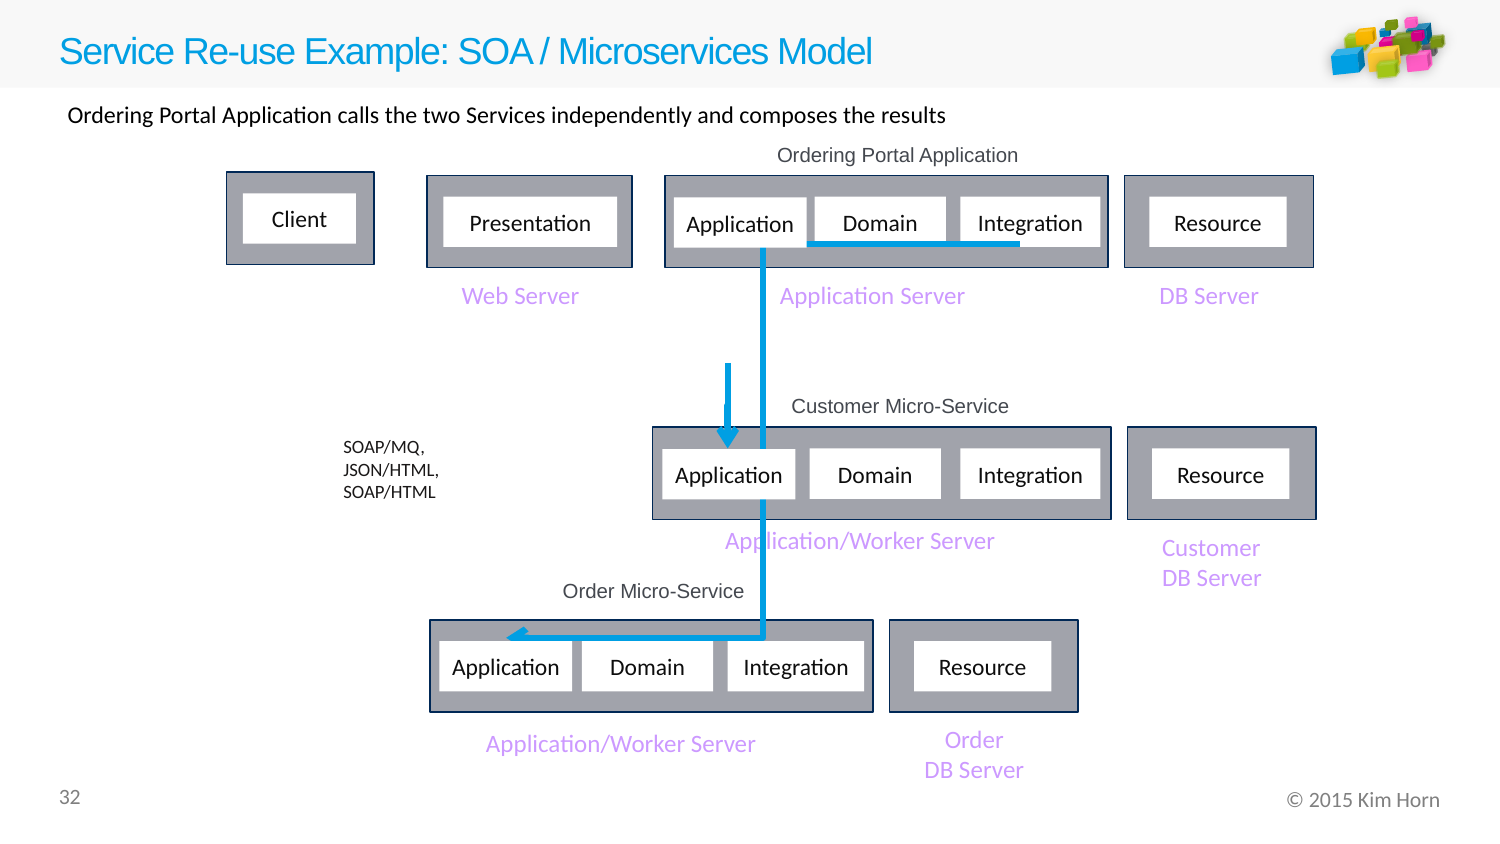

# Service Re-use Example: SOA / Microservices Model
Ordering Portal Application calls the two Services independently and composes the results
Ordering Portal Application

Client
Presentation
Domain
Integration
Resource
Application
Web Server
Application Server
DB Server
Customer Micro-Service

SOAP/MQ, JSON/HTML,
SOAP/HTML
Domain
Integration
Resource
Application
Application/Worker Server
Customer
DB Server
Order Micro-Service

Application
Domain
Integration
Resource
Order
DB Server
Application/Worker Server